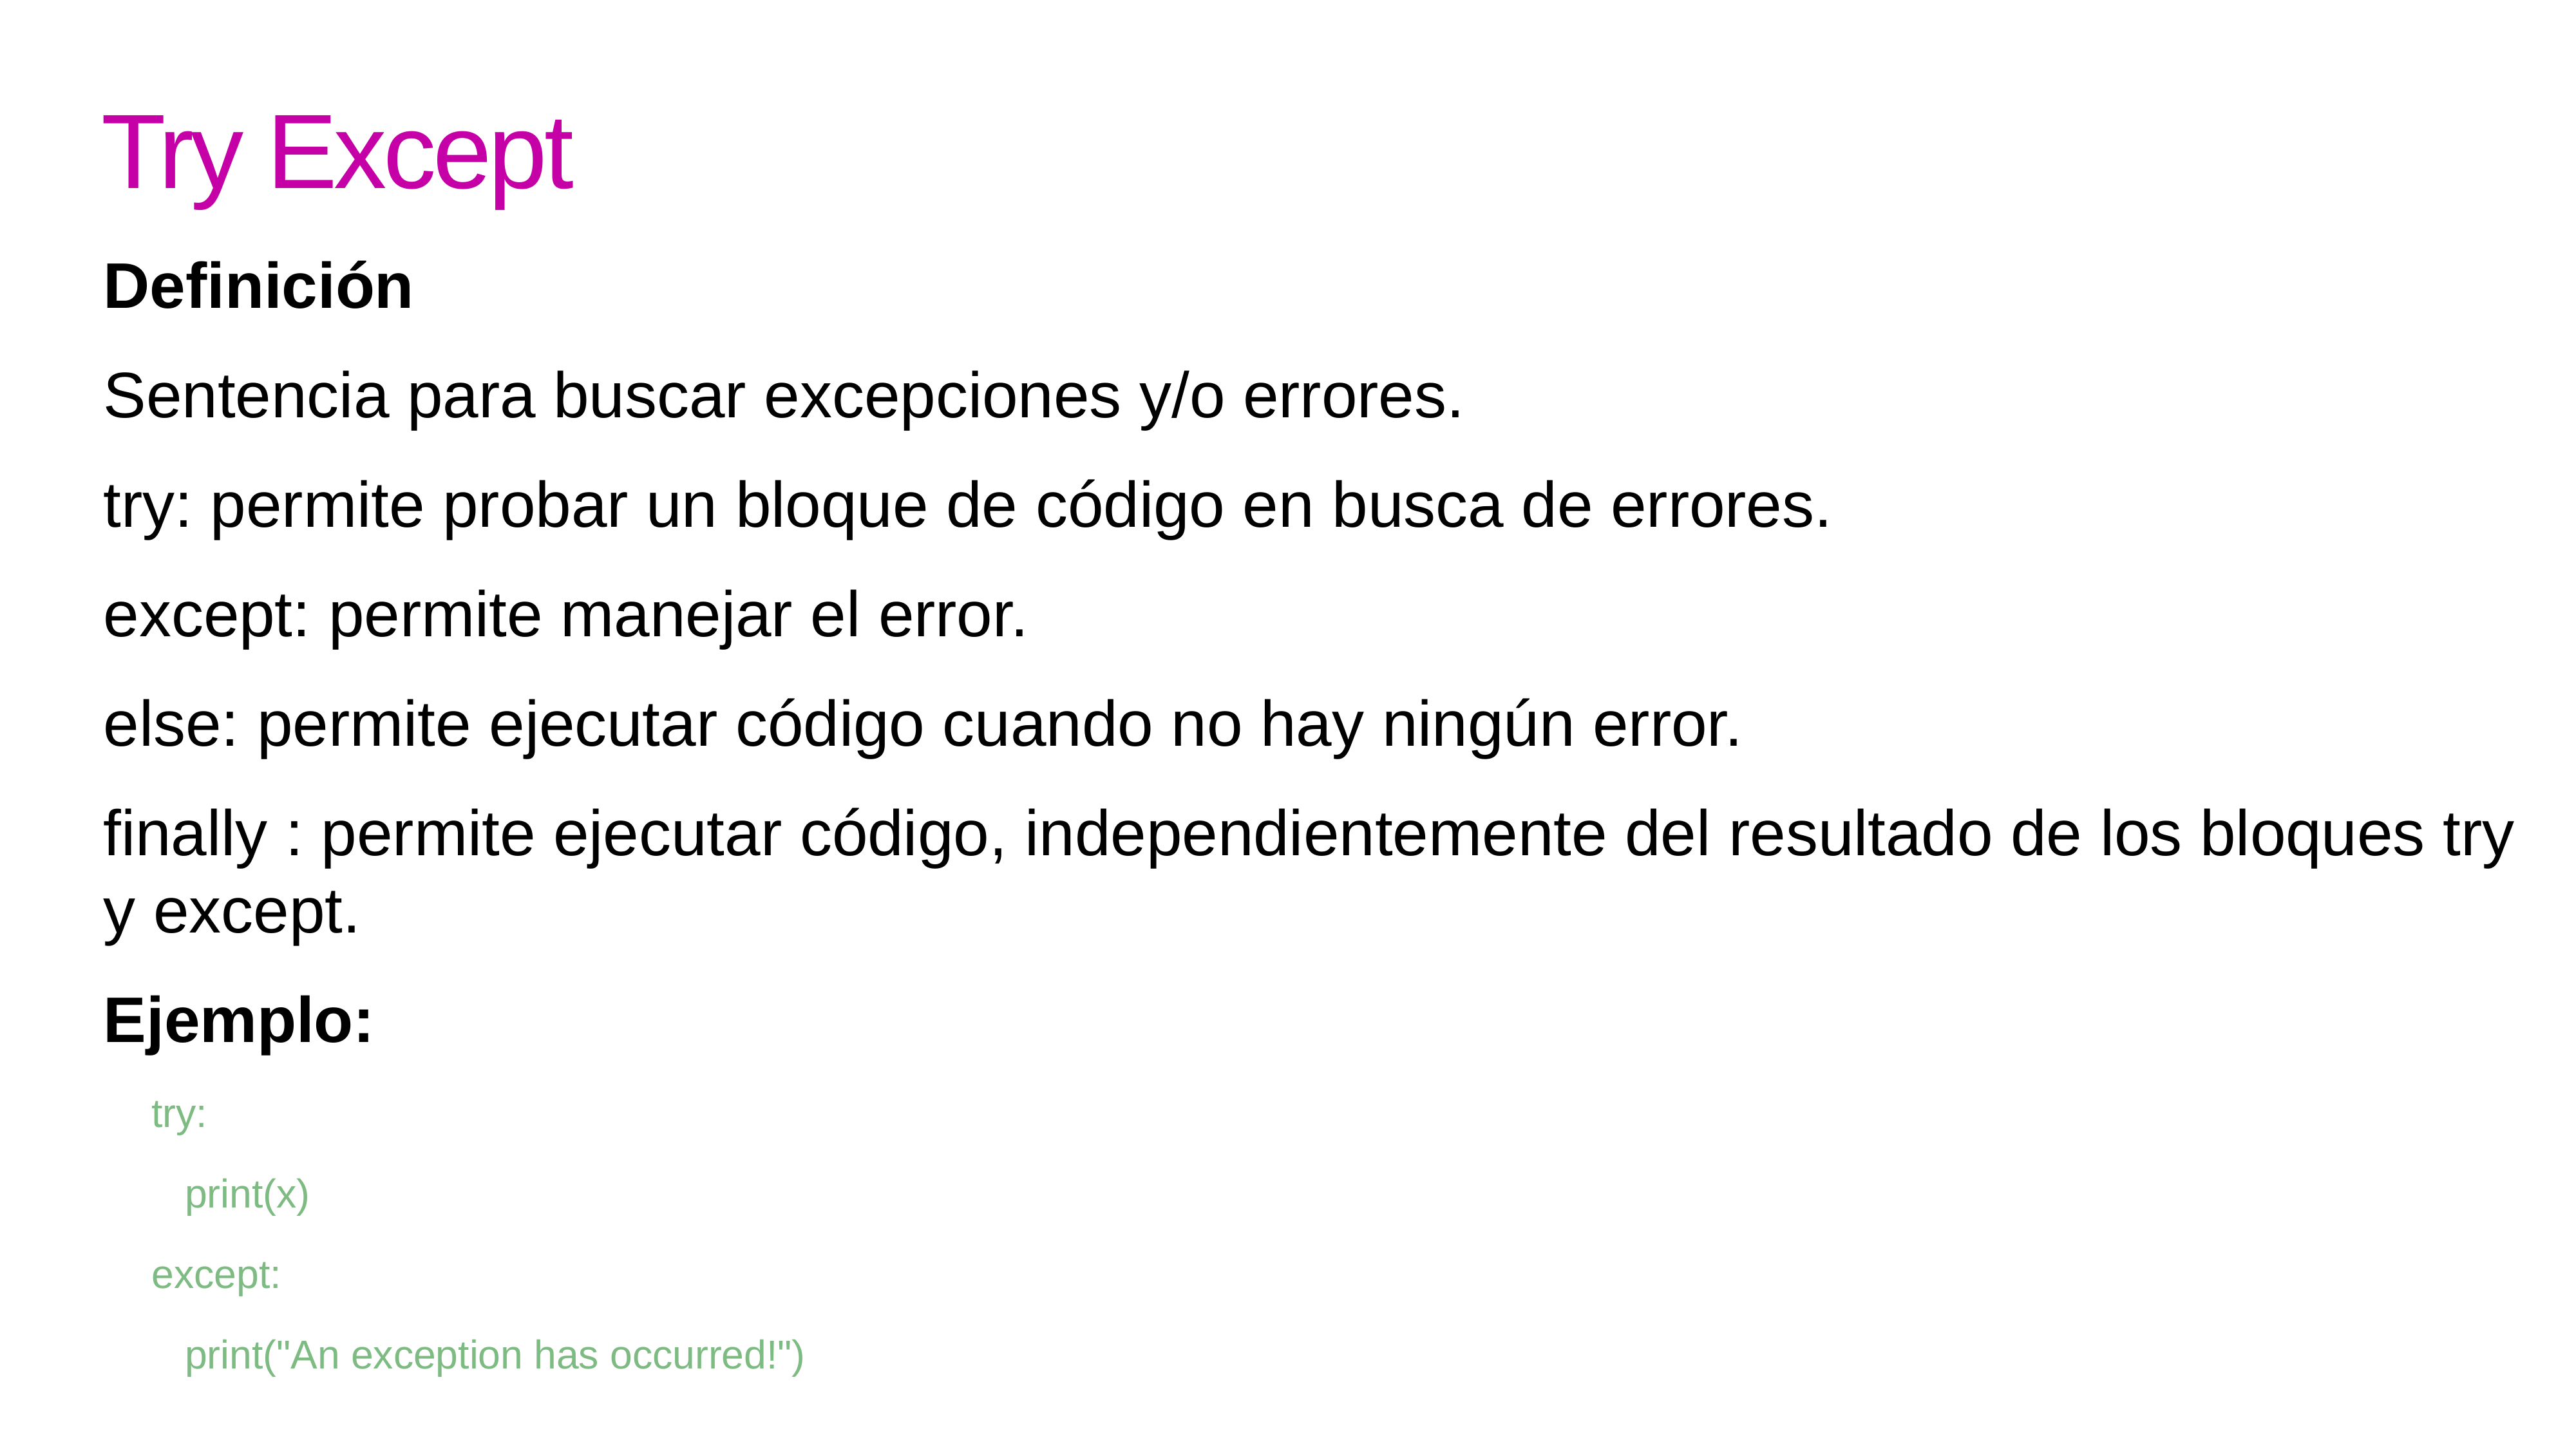

Try Except
Definición
Sentencia para buscar excepciones y/o errores.
try: permite probar un bloque de código en busca de errores.
except: permite manejar el error.
else: permite ejecutar código cuando no hay ningún error.
finally : permite ejecutar código, independientemente del resultado de los bloques try y except.
Ejemplo:
try:
   print(x)
except:
   print("An exception has occurred!")